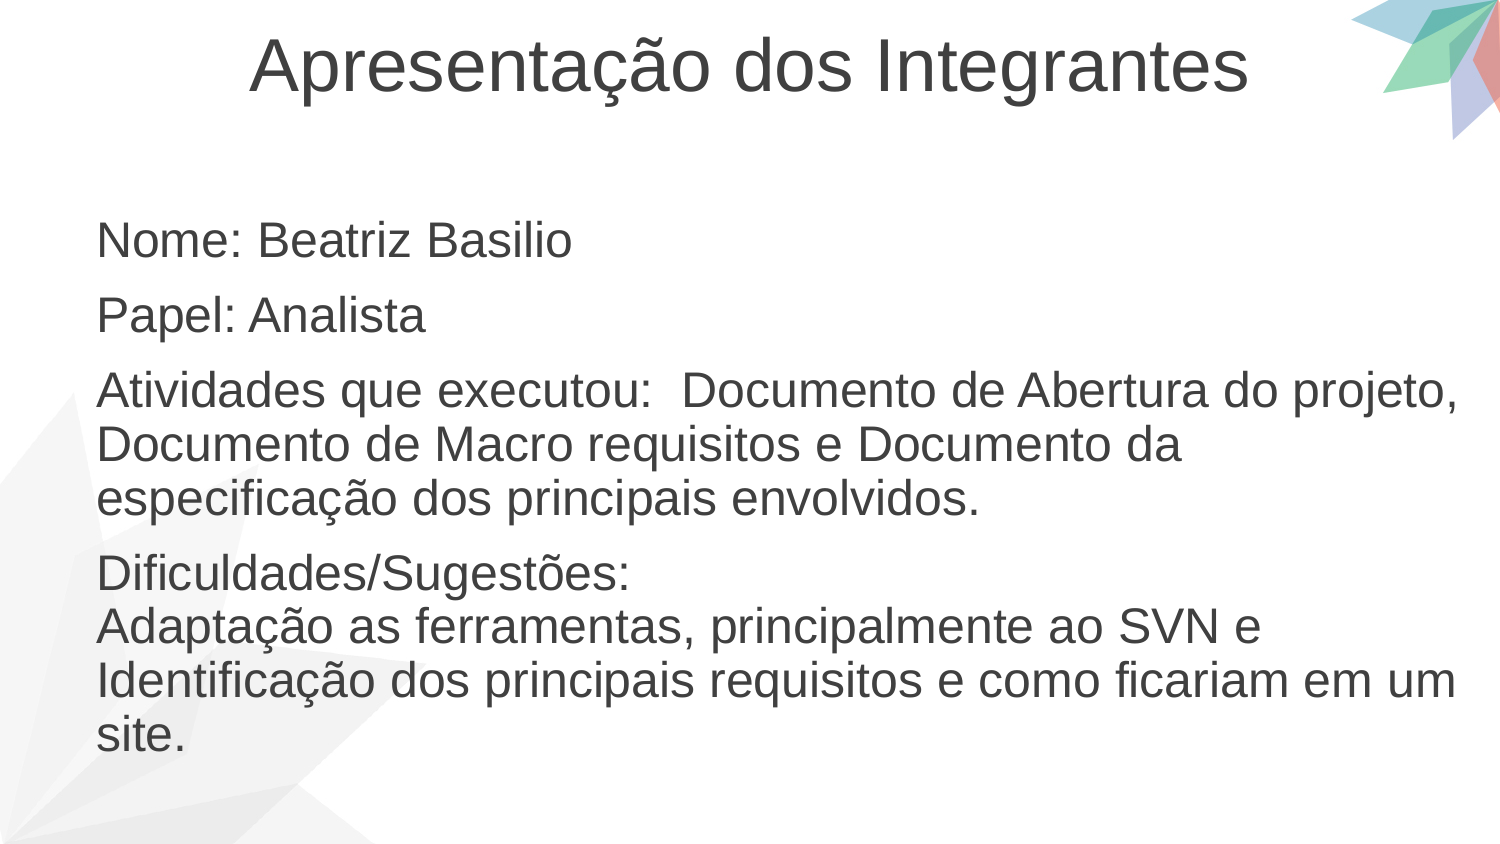

Apresentação dos Integrantes
Nome: Beatriz Basilio
Papel: Analista
Atividades que executou:  Documento de Abertura do projeto,
Documento de Macro requisitos e Documento da especificação dos principais envolvidos.
Dificuldades/Sugestões:
Adaptação as ferramentas, principalmente ao SVN e Identificação dos principais requisitos e como ficariam em um site.